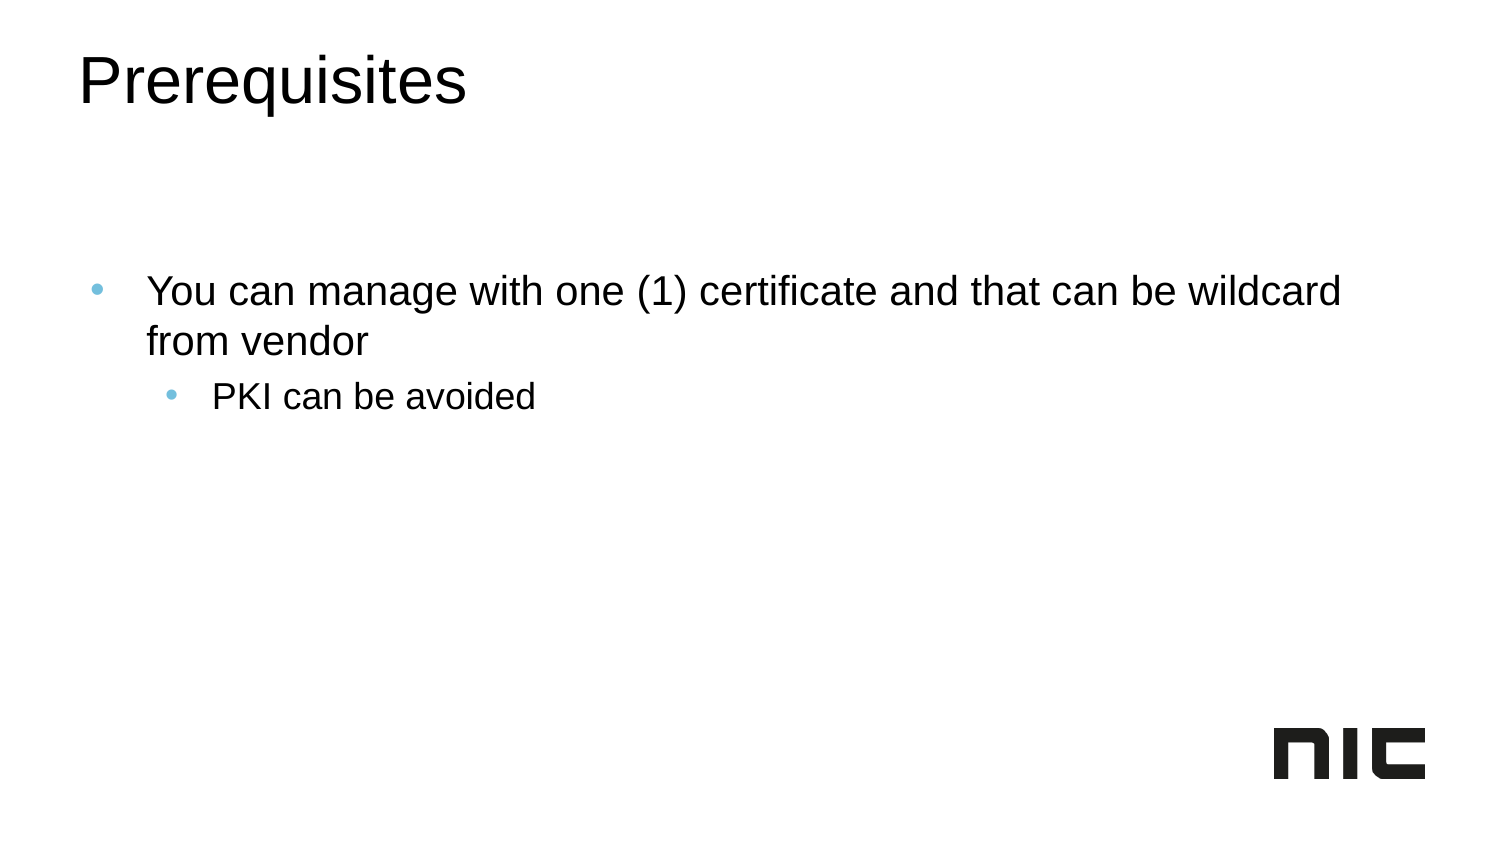

Prerequisites
You can manage with one (1) certificate and that can be wildcard from vendor
PKI can be avoided